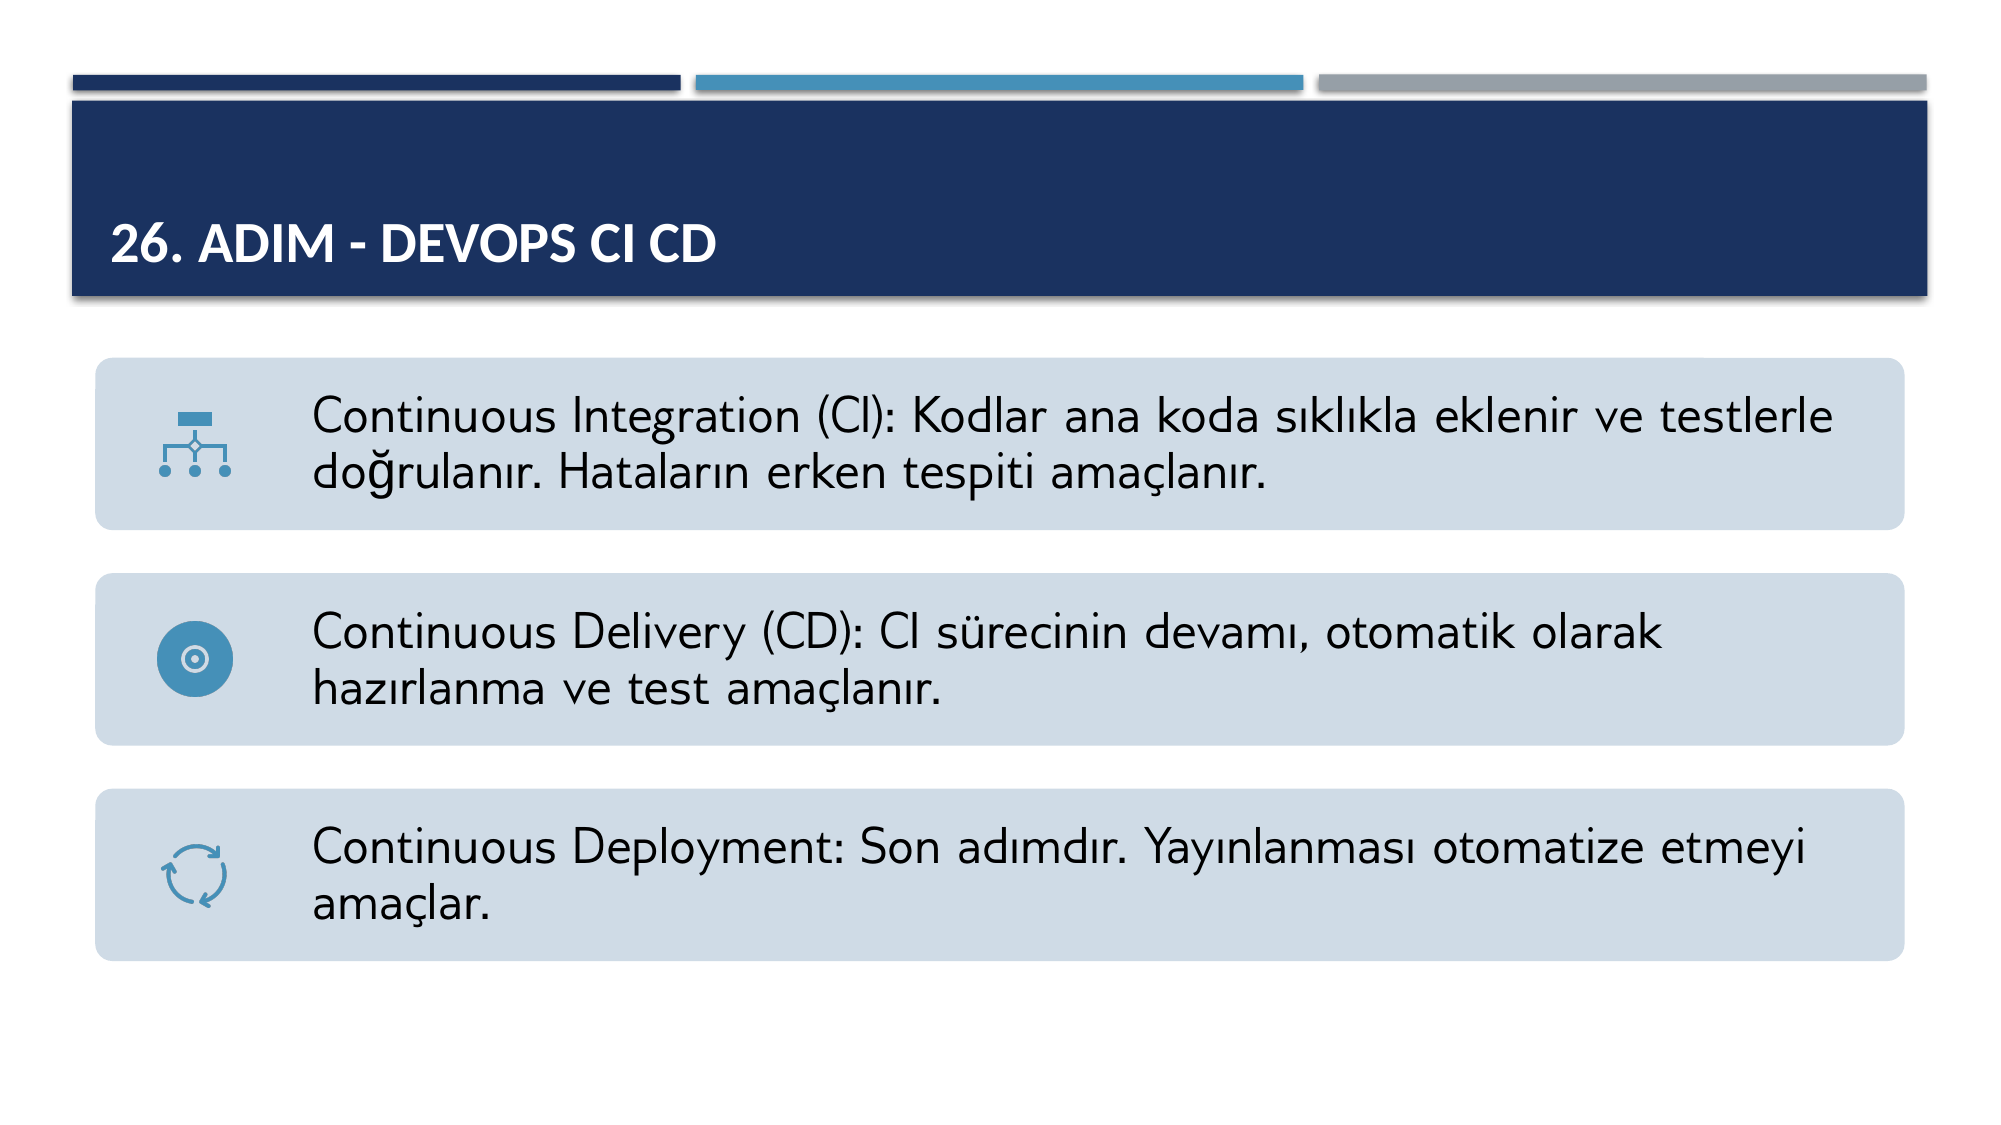

# 26. Adım - DevOps CI CD
Continuous Integration (CI): Kodlar ana koda sıklıkla eklenir ve testlerle doğrulanır. Hataların erken tespiti amaçlanır.
Continuous Delivery (CD): CI sürecinin devamı, otomatik olarak hazırlanma ve test amaçlanır.
Continuous Deployment: Son adımdır. Yayınlanması otomatize etmeyi amaçlar.